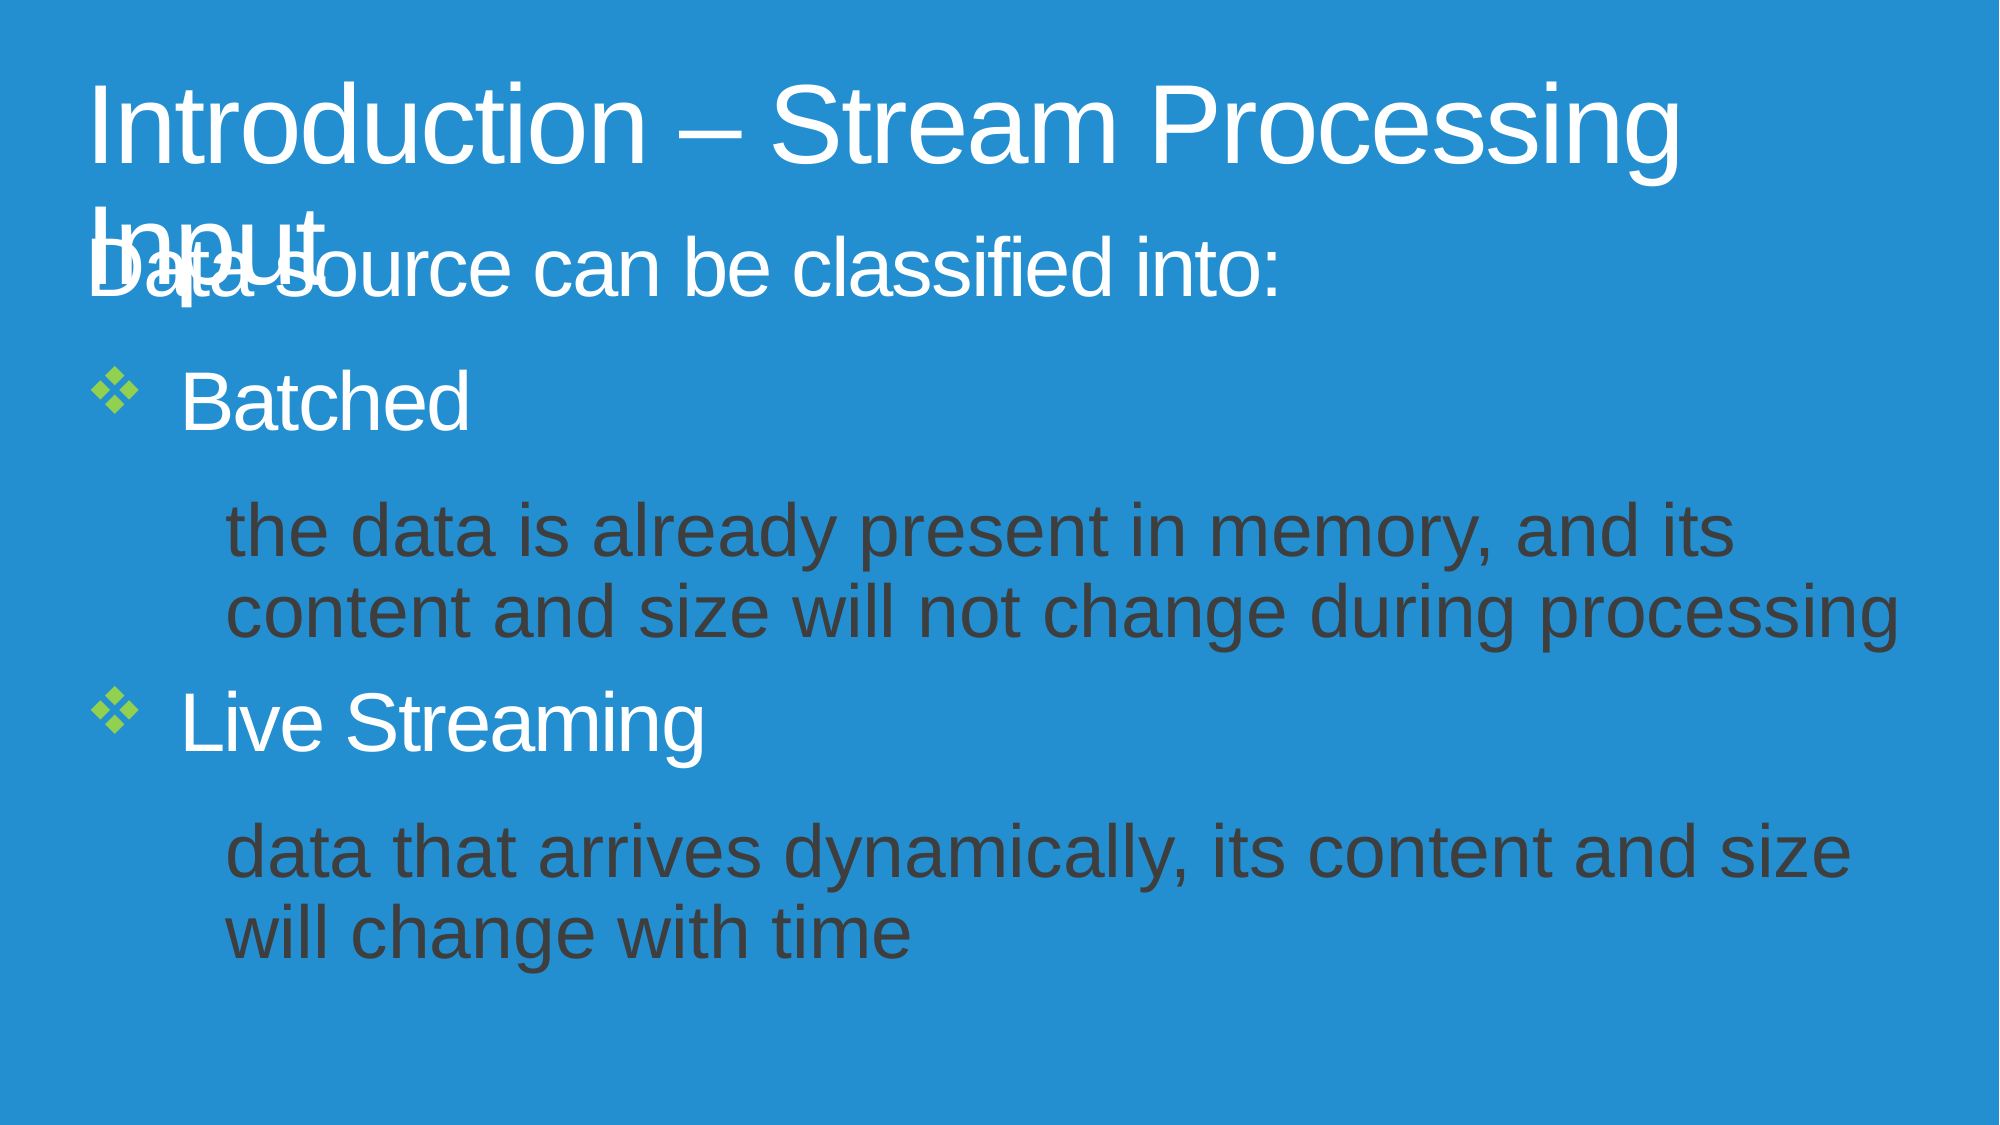

# Introduction – Stream Processing Input
Data source can be classified into:
Batched
the data is already present in memory, and its content and size will not change during processing
Live Streaming
data that arrives dynamically, its content and size will change with time